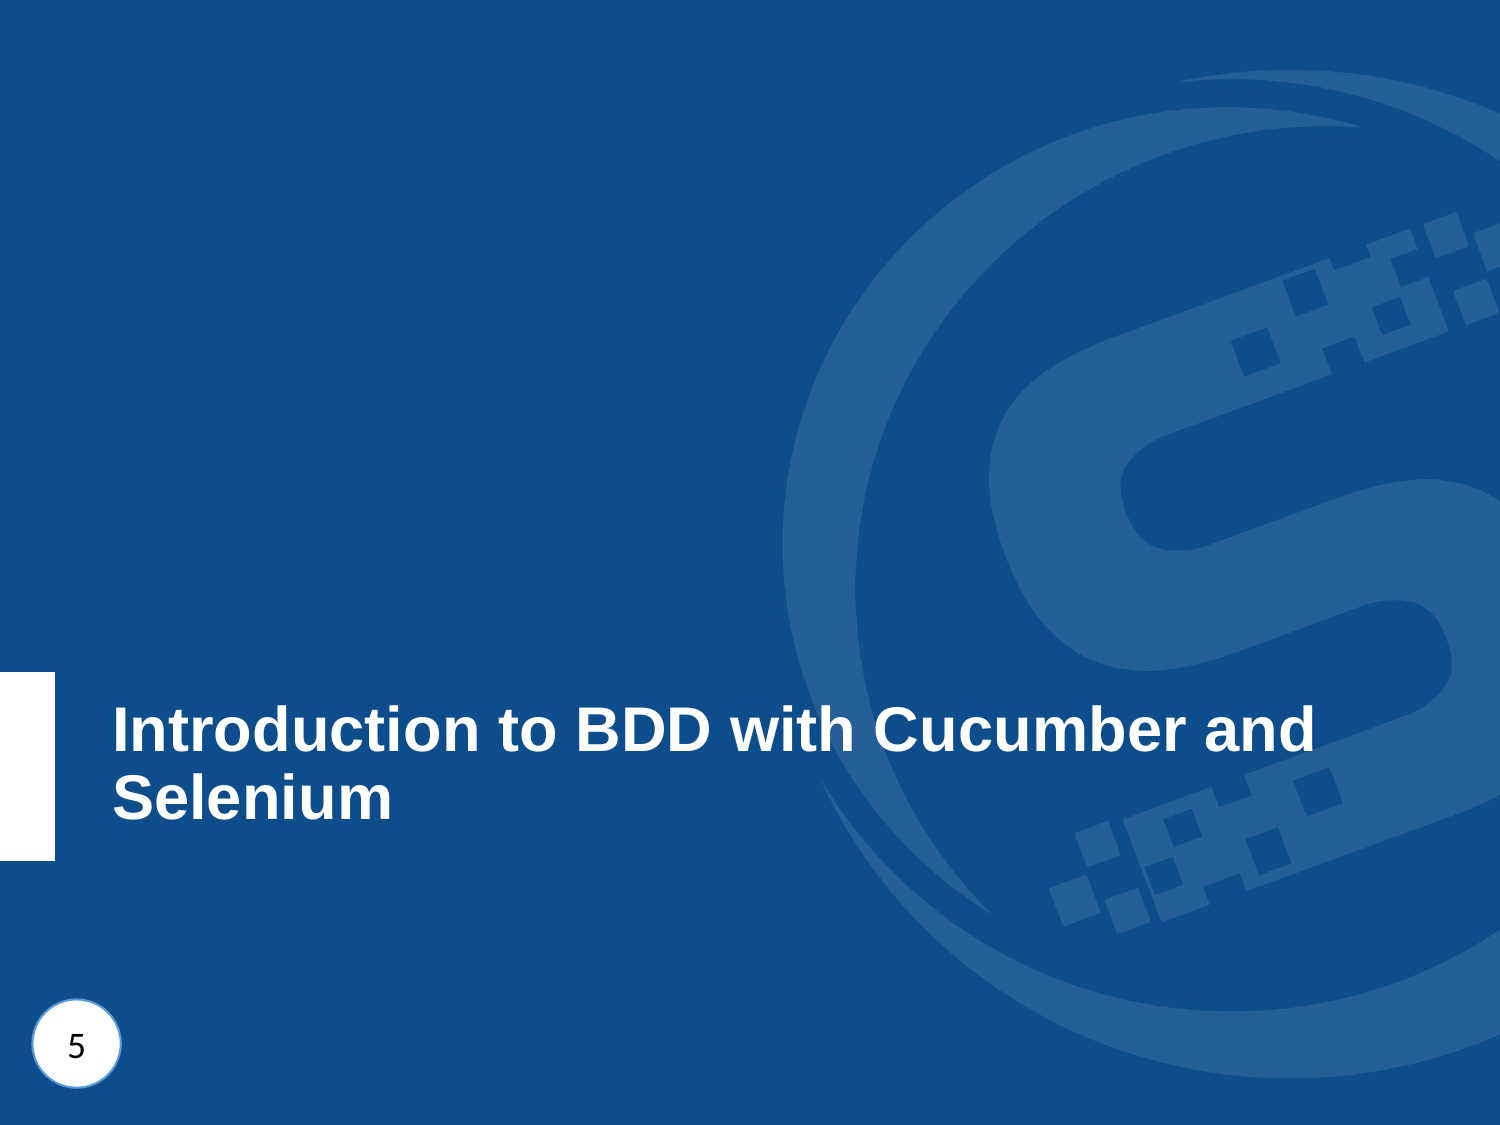

# Introduction to BDD with Cucumber and Selenium
5